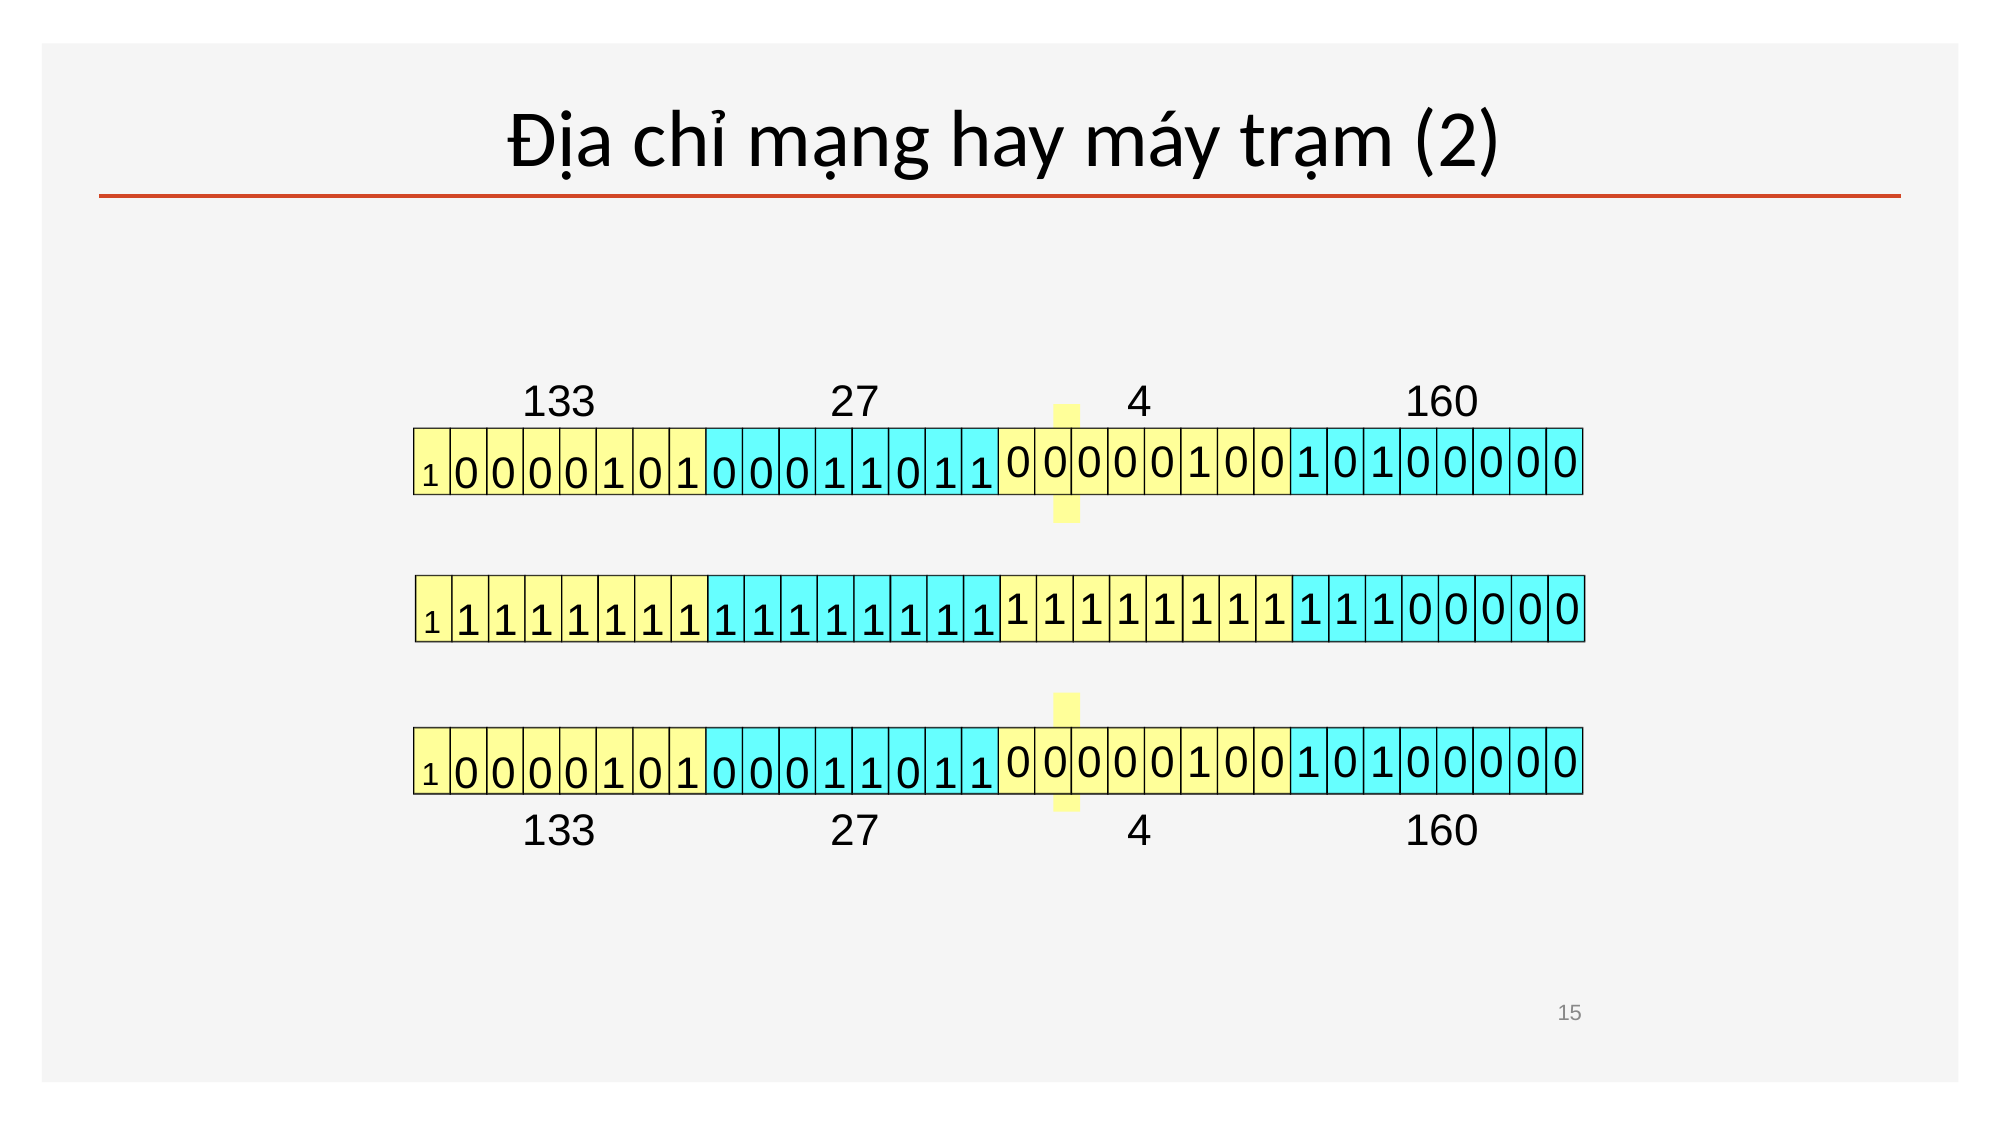

# Địa chỉ mạng hay máy trạm (2)
133	27
4	160

1 0 0 0 0 1 0 1 0 0 0 1 1 0 1 1
0 0
0 0 0 1 0 0
1 0 1 0 0 0 0 0

1 1 1 1 1 1 1 1 1 1 1 1 1 1 1 1
1 1 1 1 1 1 1 1
1 1 1 0 0 0 0 0

1 0 0 0 0 1 0 1 0 0 0 1 1 0 1 1
0 0
0 0 0 1 0 0
1 0 1 0 0 0 0 0
133	27
4	160
15